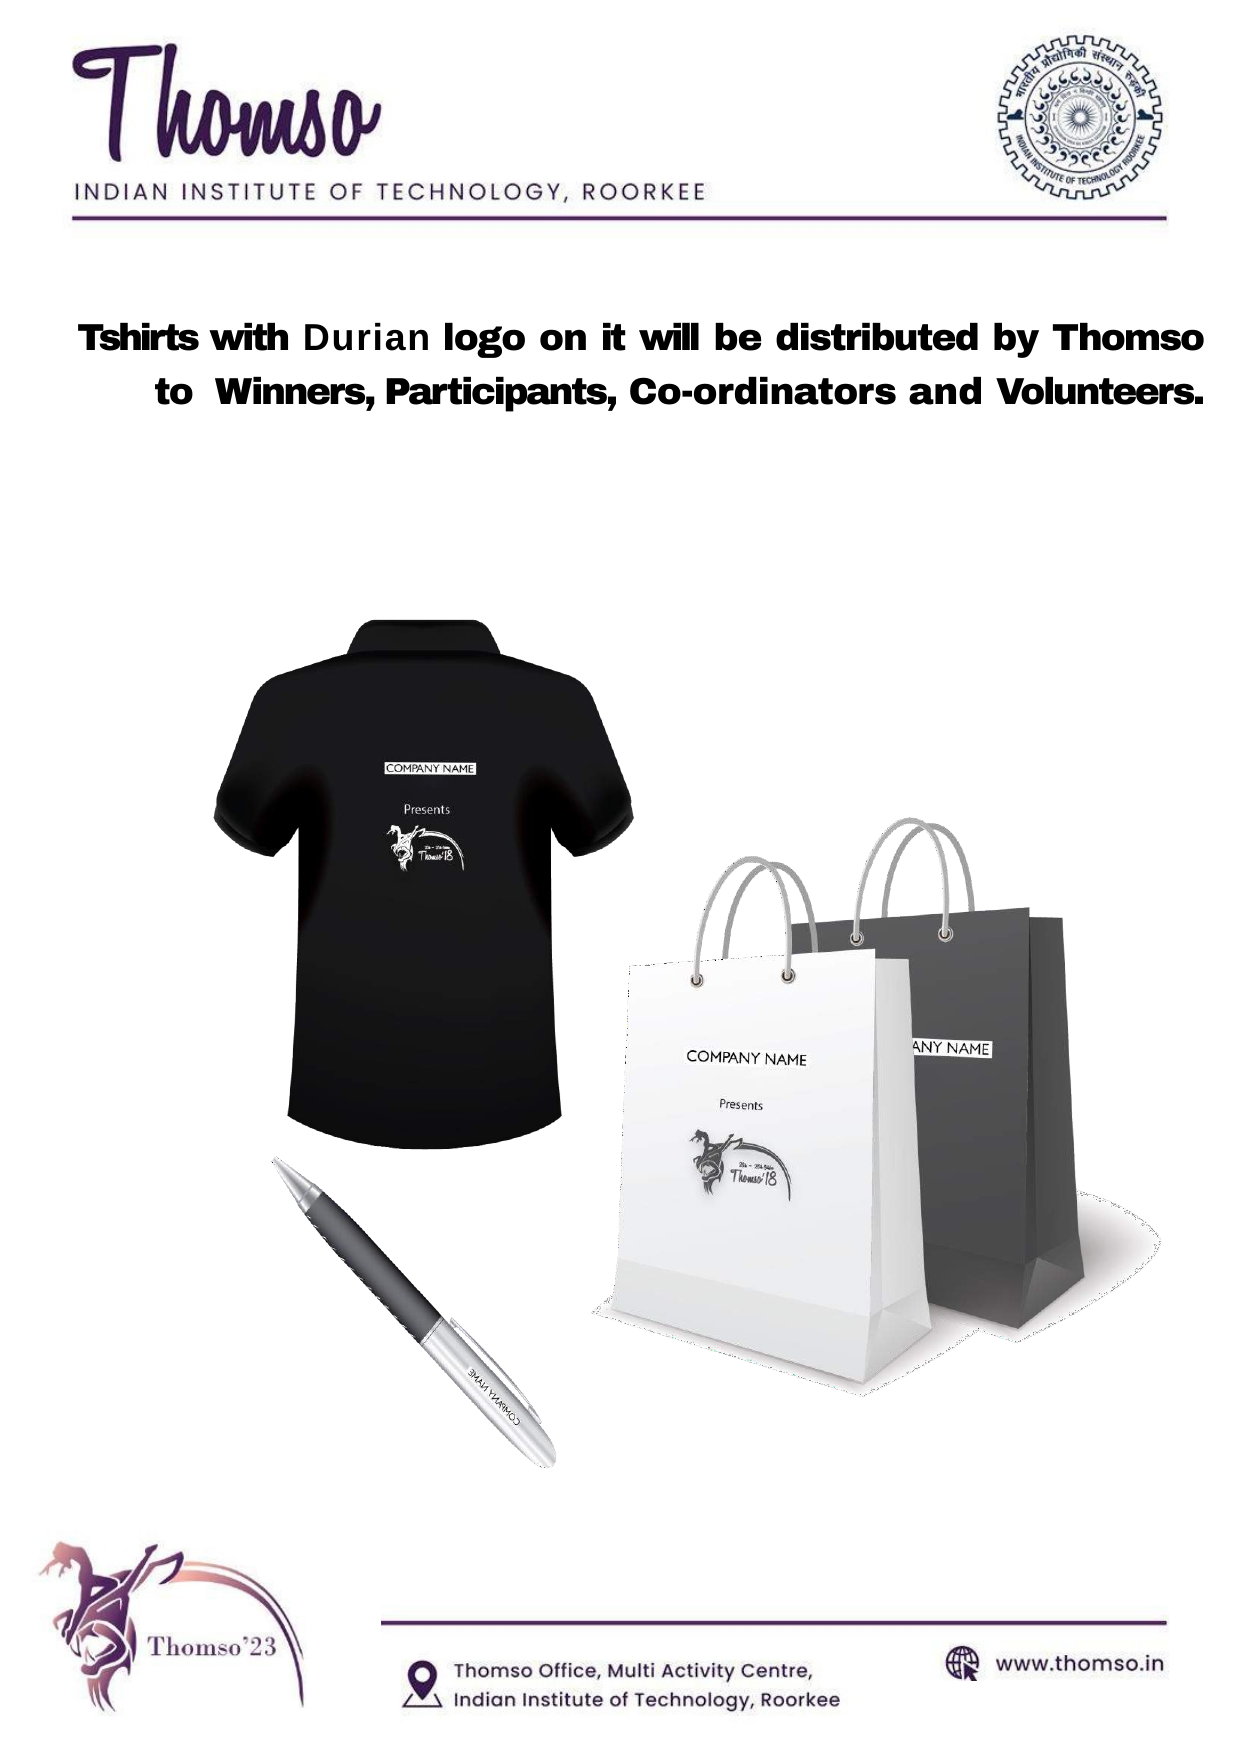

Tshirts with Durian logo on it will be distributed by Thomso to  Winners, Participants, Co-ordinators and Volunteers.